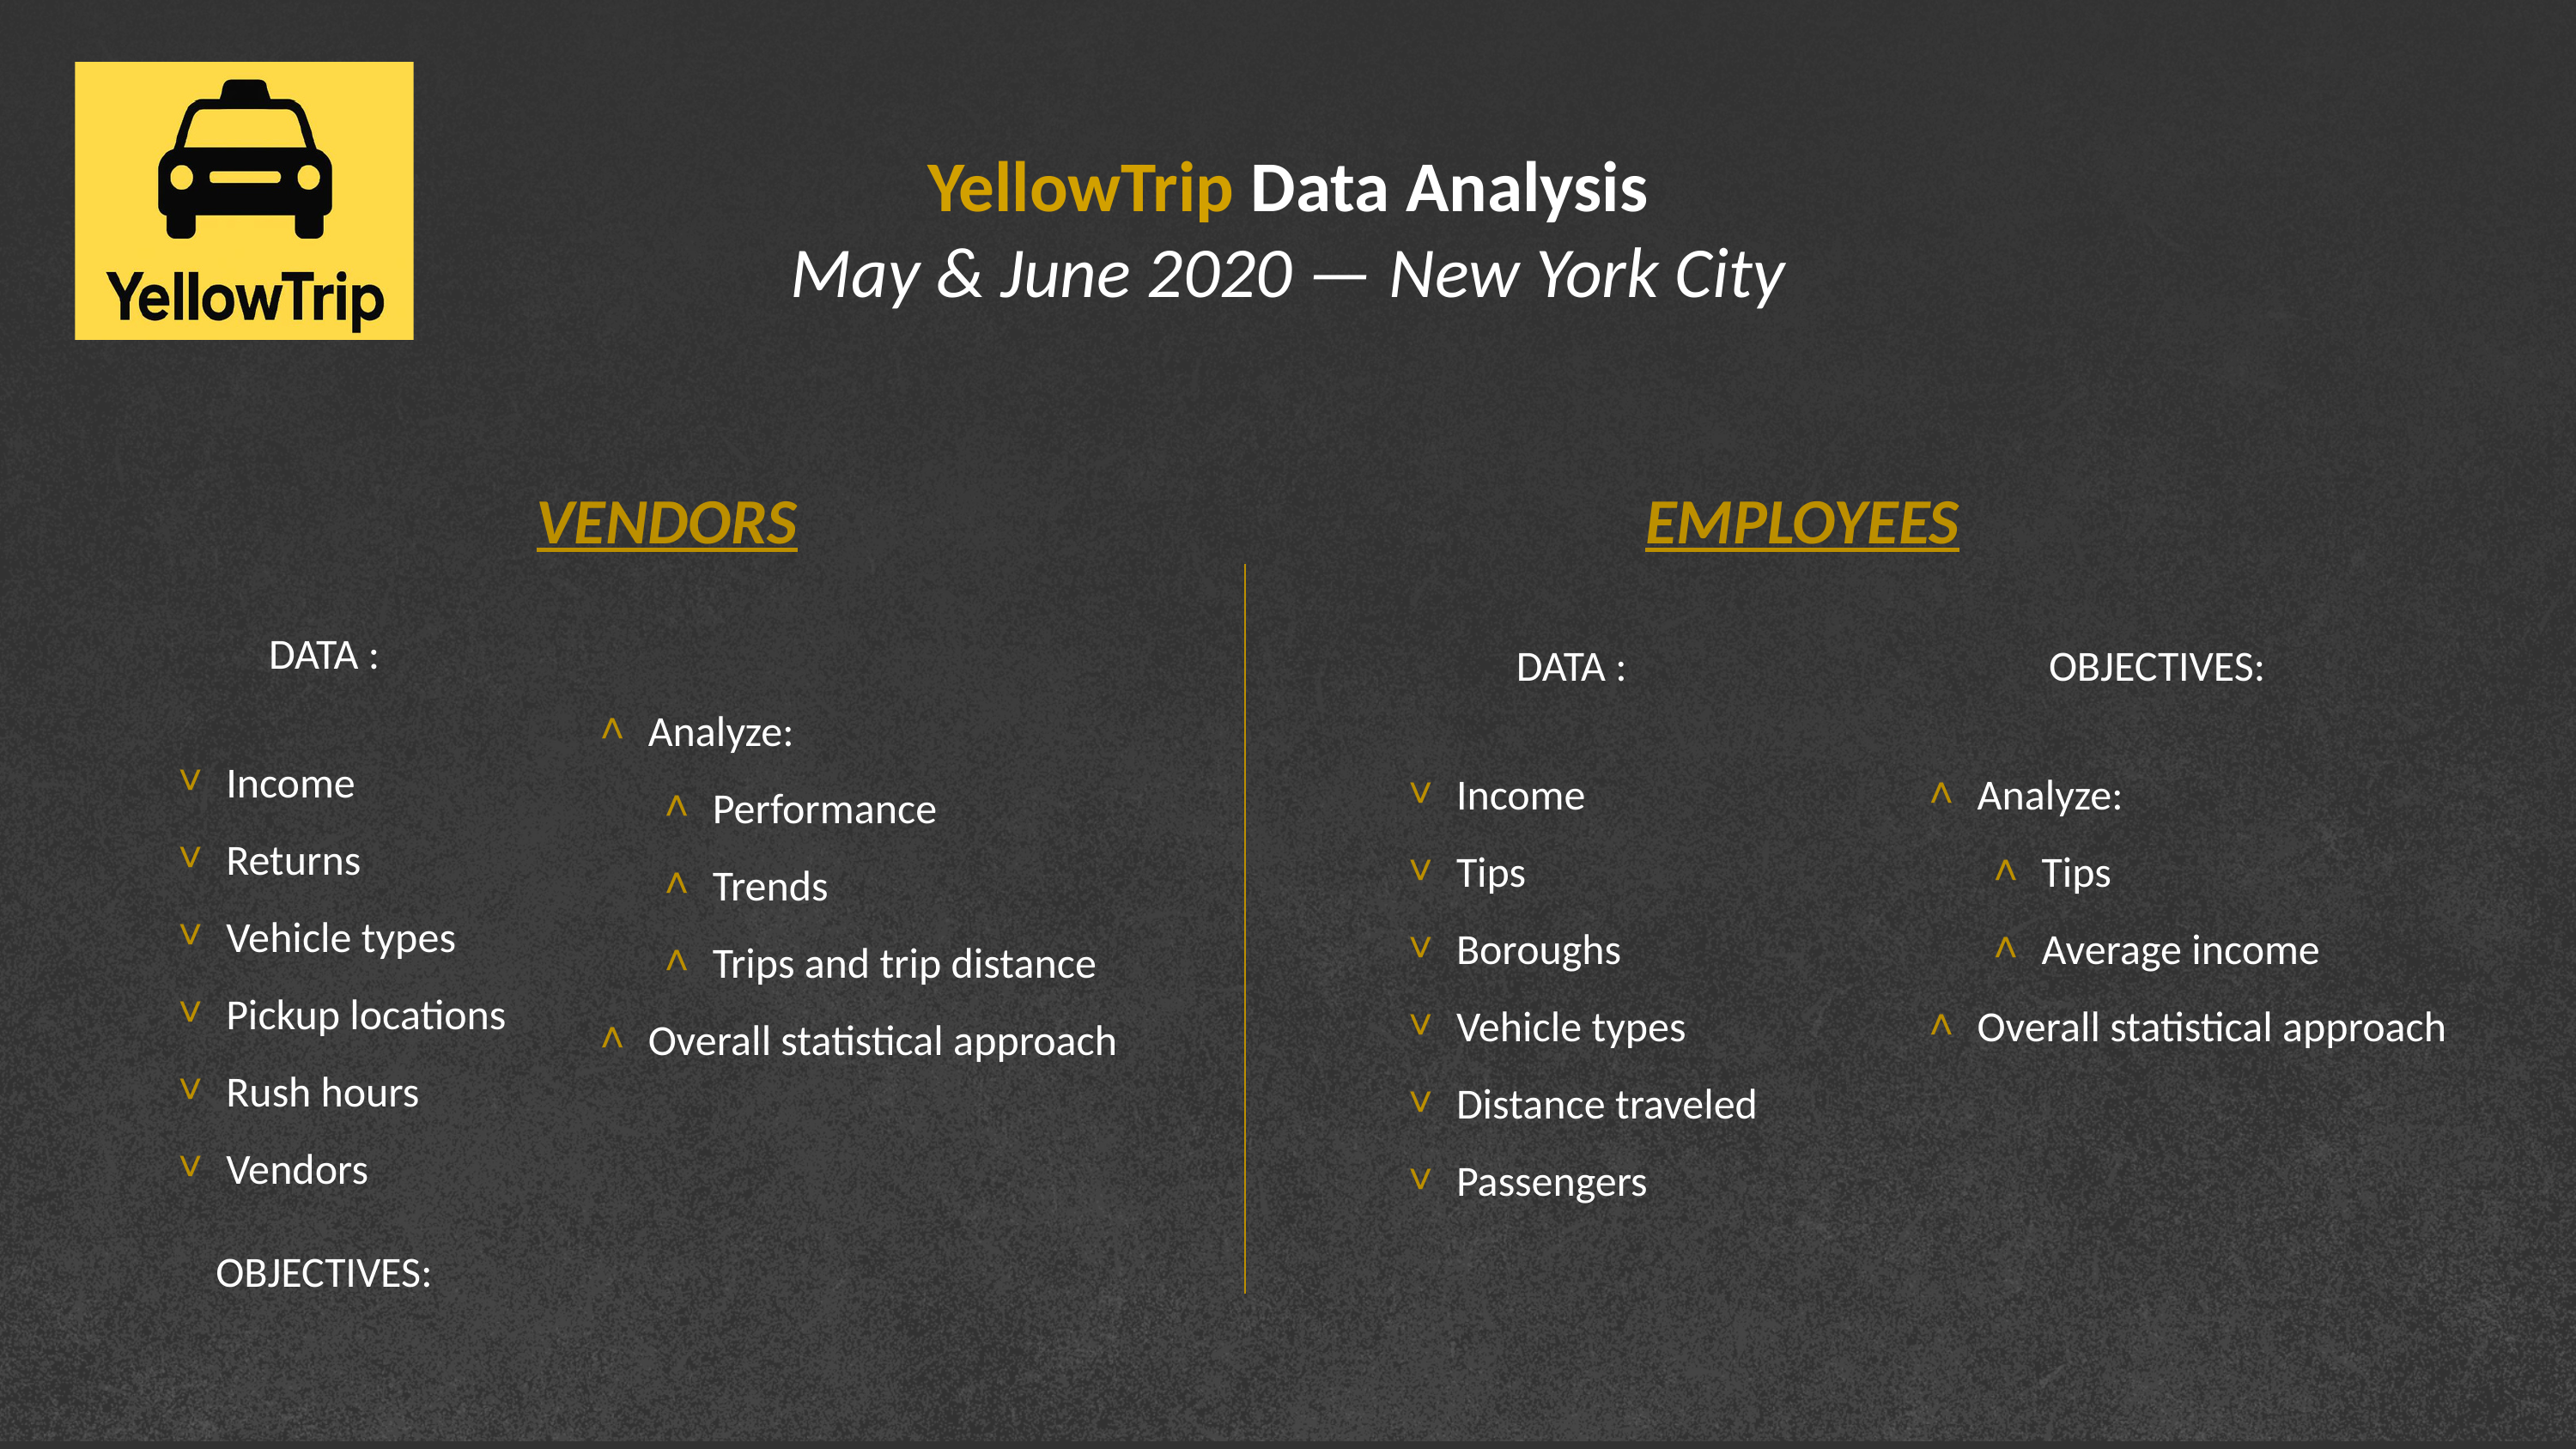

YellowTrip Data Analysis
May & June 2020 — New York City
VENDORS
EMPLOYEES
DATA :

Income
Tips
Boroughs
Vehicle types
Distance traveled
Passengers

OBJECTIVES:

Analyze:
Tips
Average income
Overall statistical approach
DATA :

Income
Returns
Vehicle types
Pickup locations
Rush hours
Vendors

OBJECTIVES:
Analyze:
Performance
Trends
Trips and trip distance
Overall statistical approach